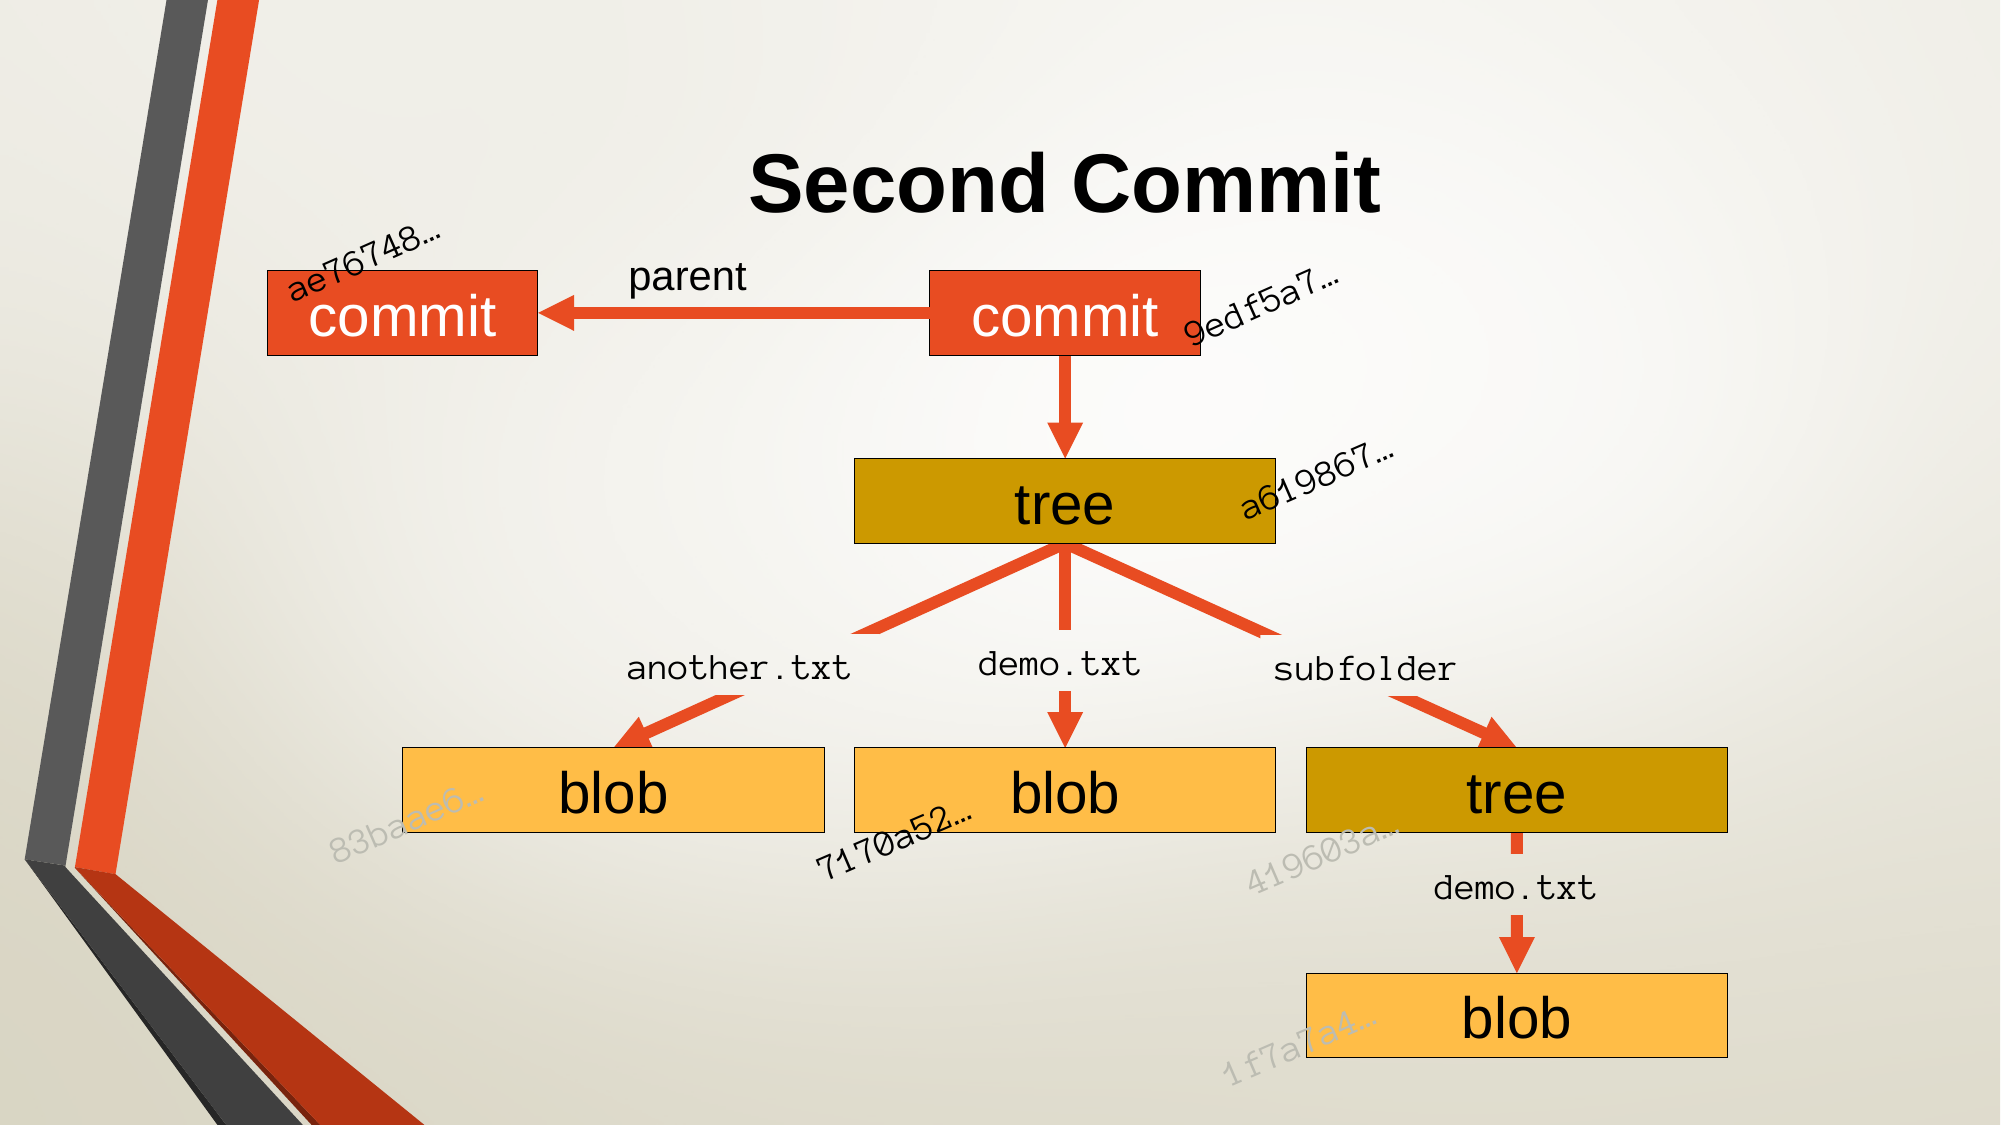

# Second Commit
ae76748…
parent
9edf5a7…
commit
commit
a619867…
tree
demo.txt
another.txt
subfolder
blob
blob
tree
83baae6…
7170a52…
419603a…
demo.txt
blob
1f7a7a4…